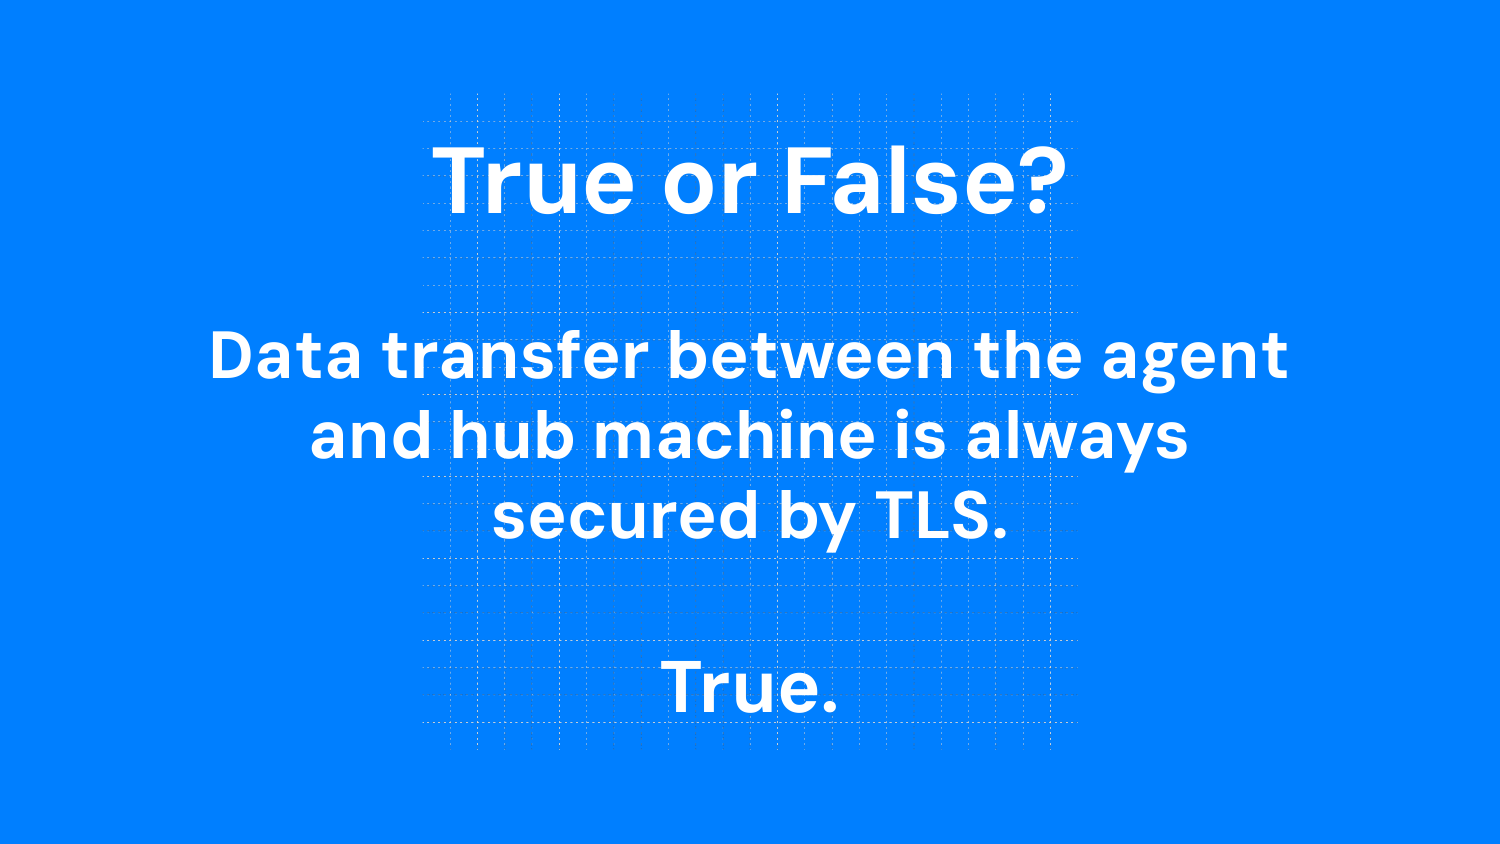

# True or False? Data transfer between the agent and hub machine is always secured by TLS.

True.